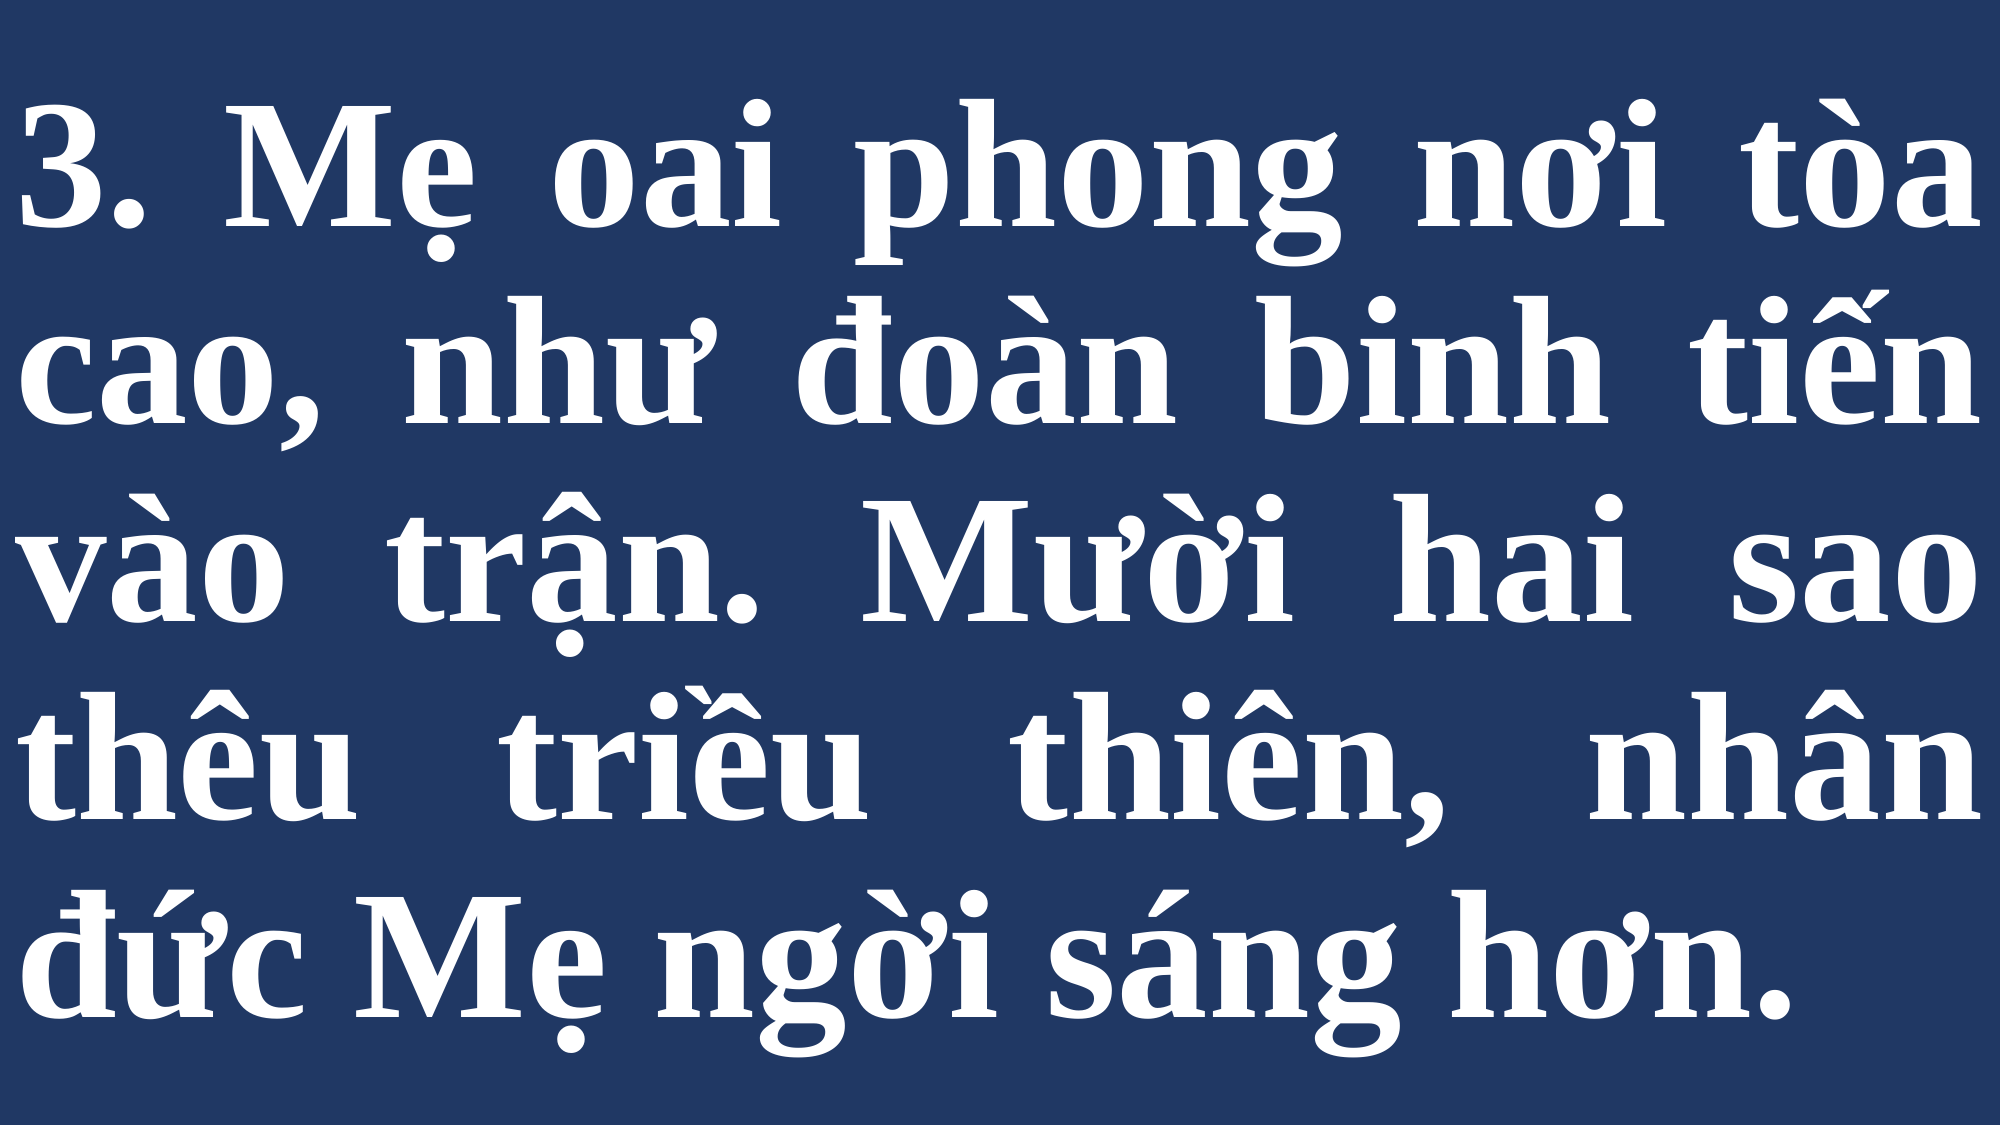

# 3. Mẹ oai phong nơi tòa cao, như đoàn binh tiến vào trận. Mười hai sao thêu triều thiên, nhân đức Mẹ ngời sáng hơn.